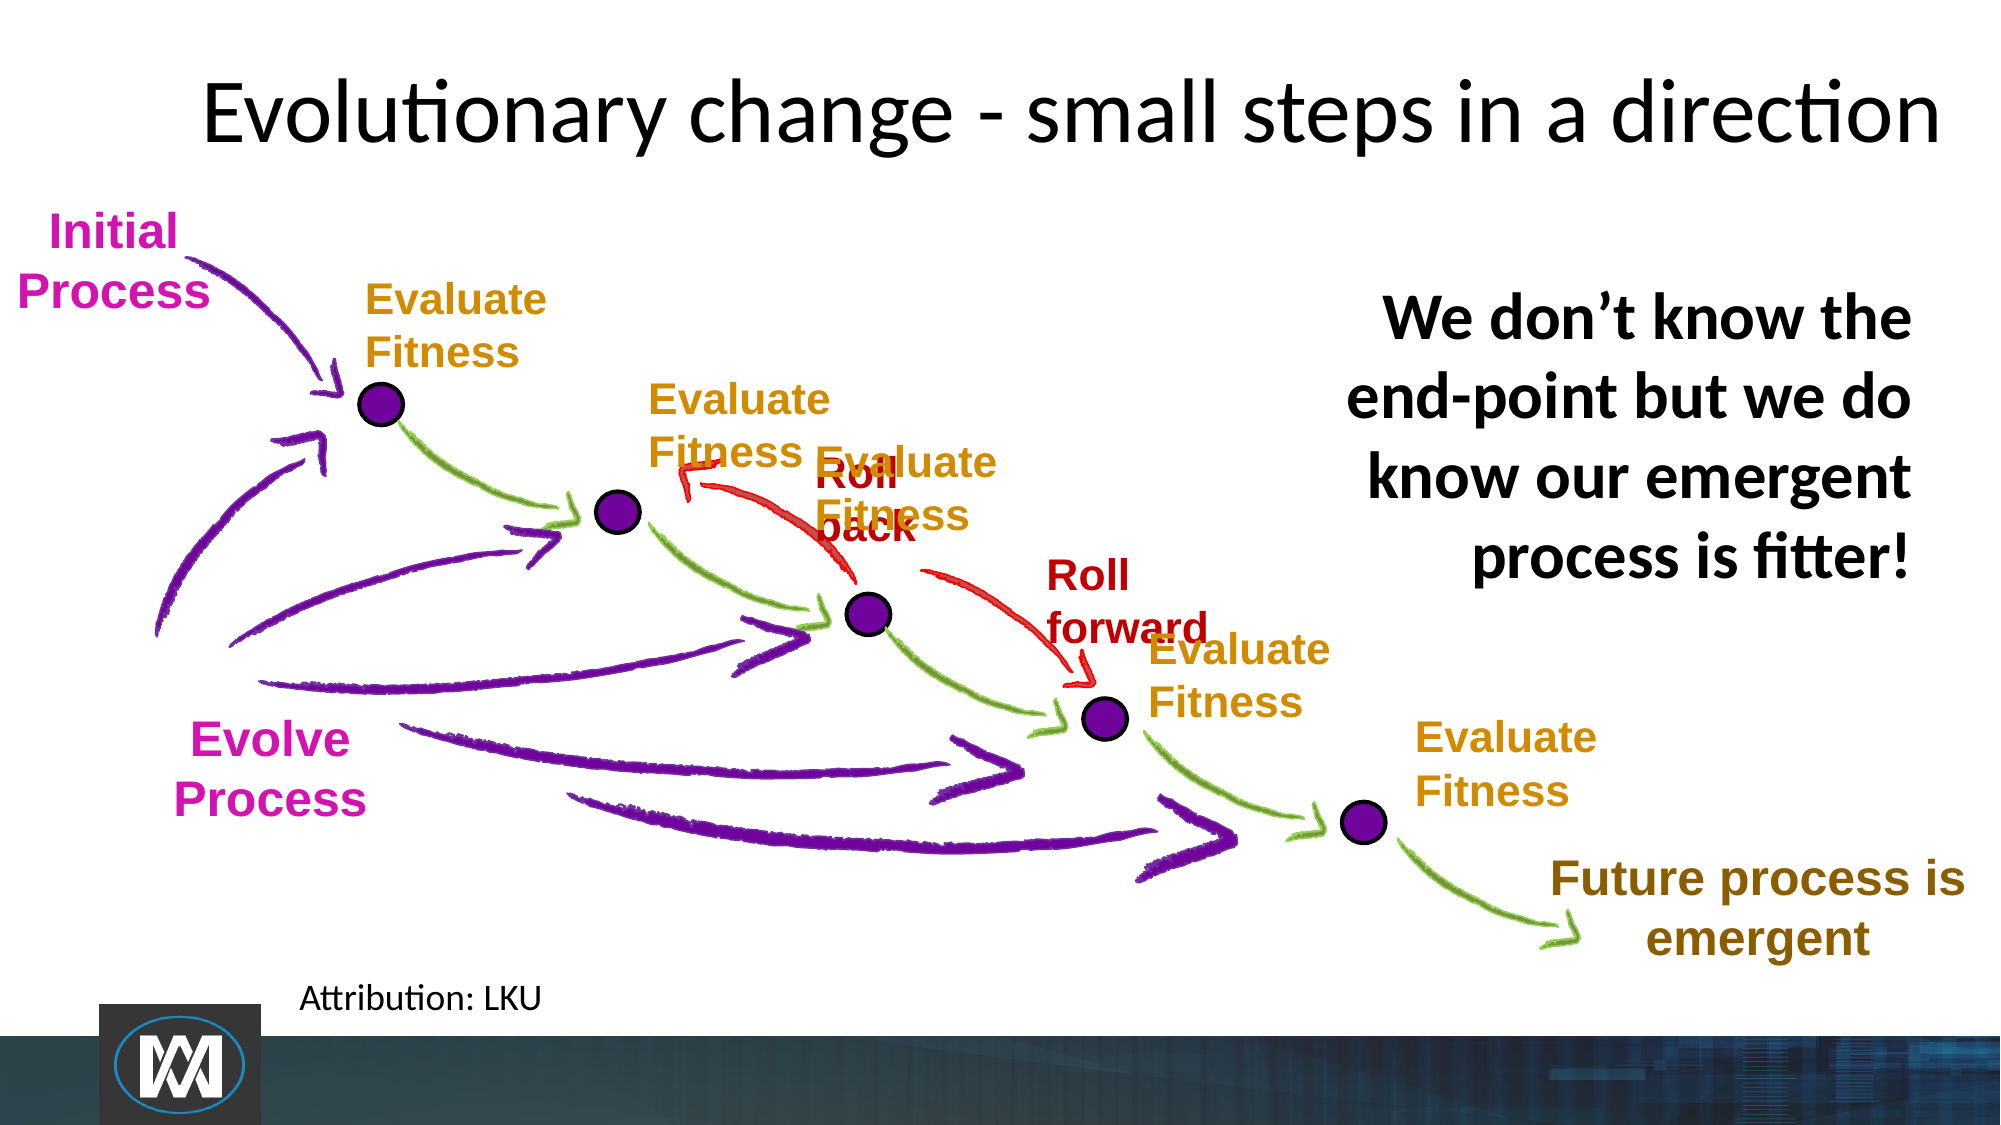

Evolutionary change - small steps in a direction
Initial
Process
Evaluate
Fitness
We don’t know the end-point but we do know our emergent process is fitter!

Evaluate
Fitness

Evaluate
Fitness
Roll
back

Roll
forward

Evaluate
Fitness

Evolve
Process
Evaluate
Fitness

Future process is emergent

Attribution: LKU